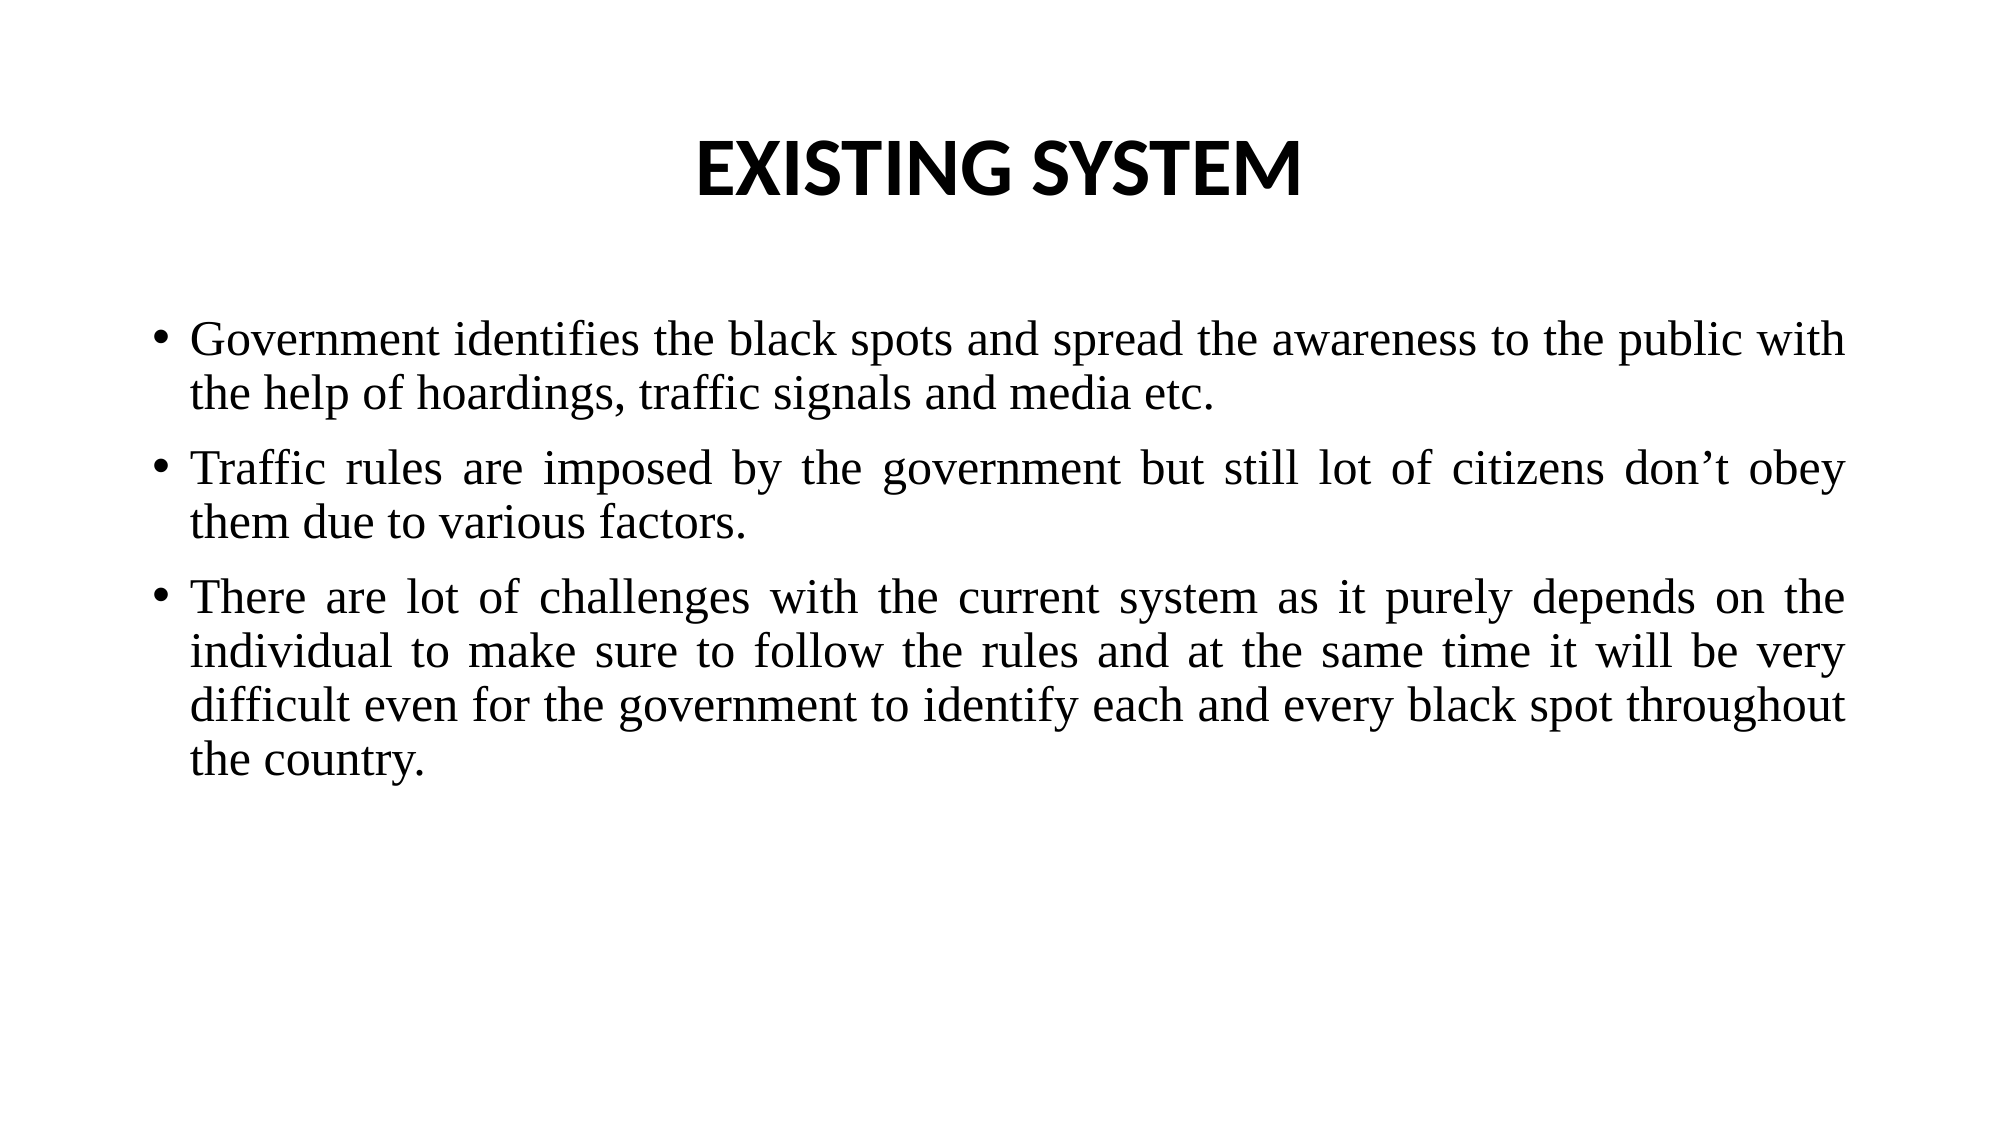

# EXISTING SYSTEM
Government identifies the black spots and spread the awareness to the public with the help of hoardings, traffic signals and media etc.
Traffic rules are imposed by the government but still lot of citizens don’t obey them due to various factors.
There are lot of challenges with the current system as it purely depends on the individual to make sure to follow the rules and at the same time it will be very difficult even for the government to identify each and every black spot throughout the country.